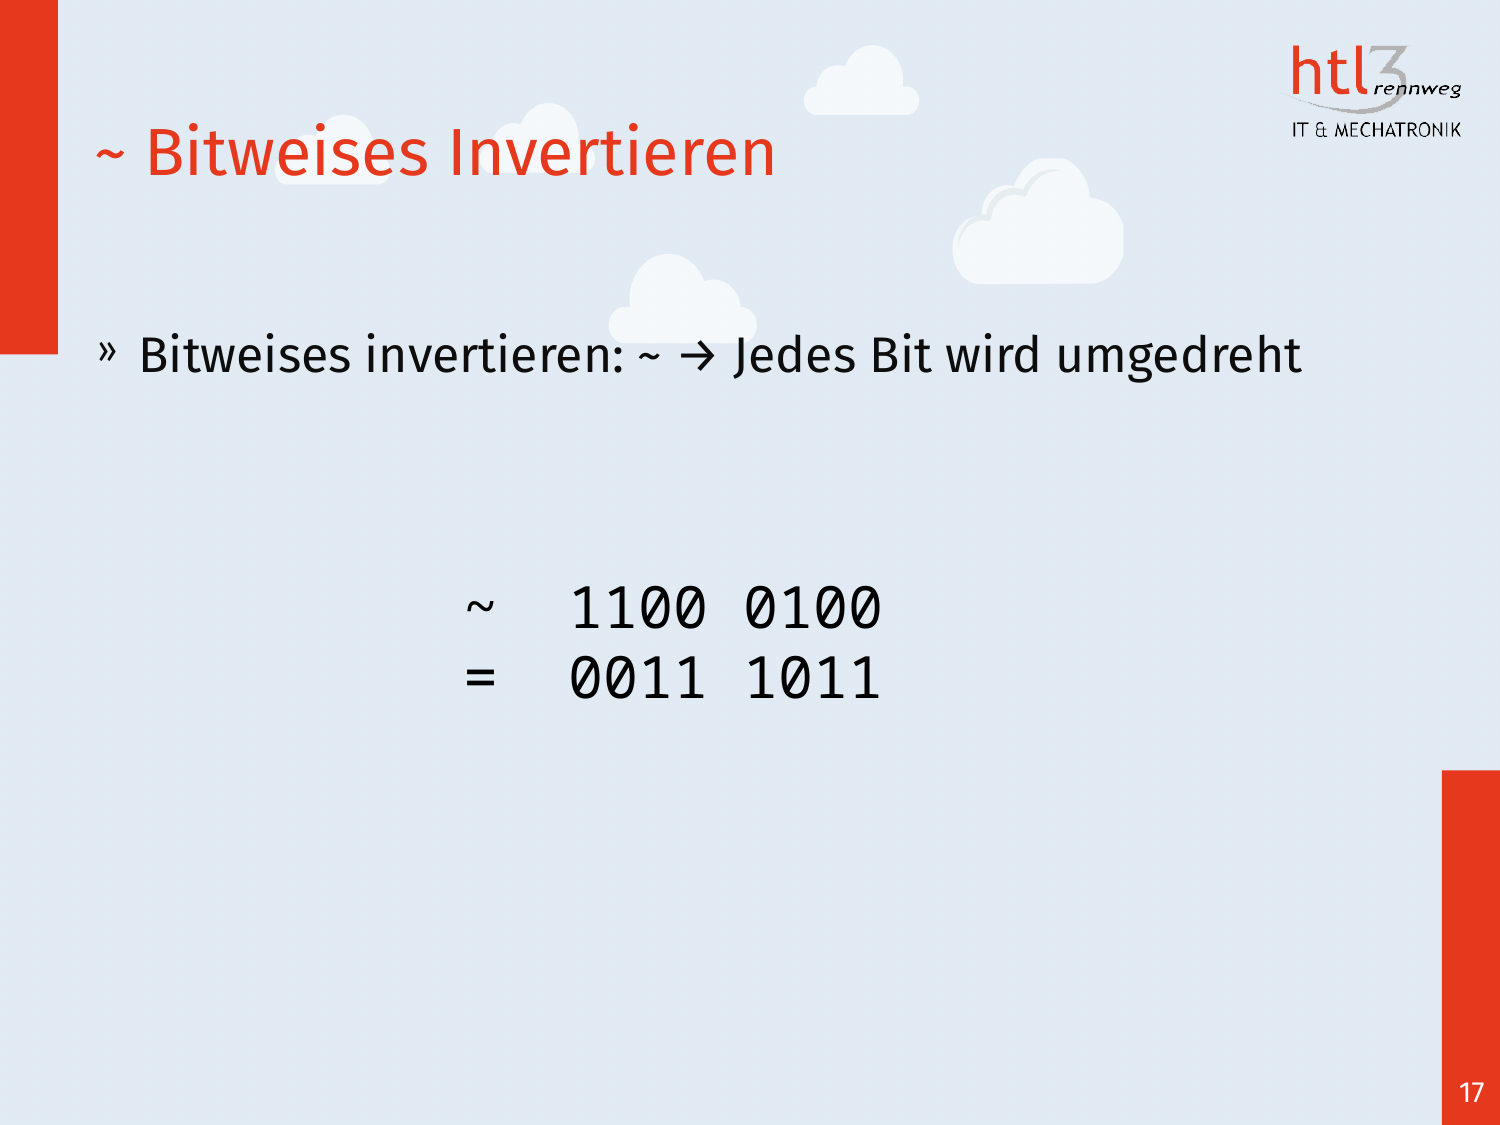

# ~ Bitweises Invertieren
Bitweises invertieren: ~ → Jedes Bit wird umgedreht

~  1100 0100
=  0011 1011